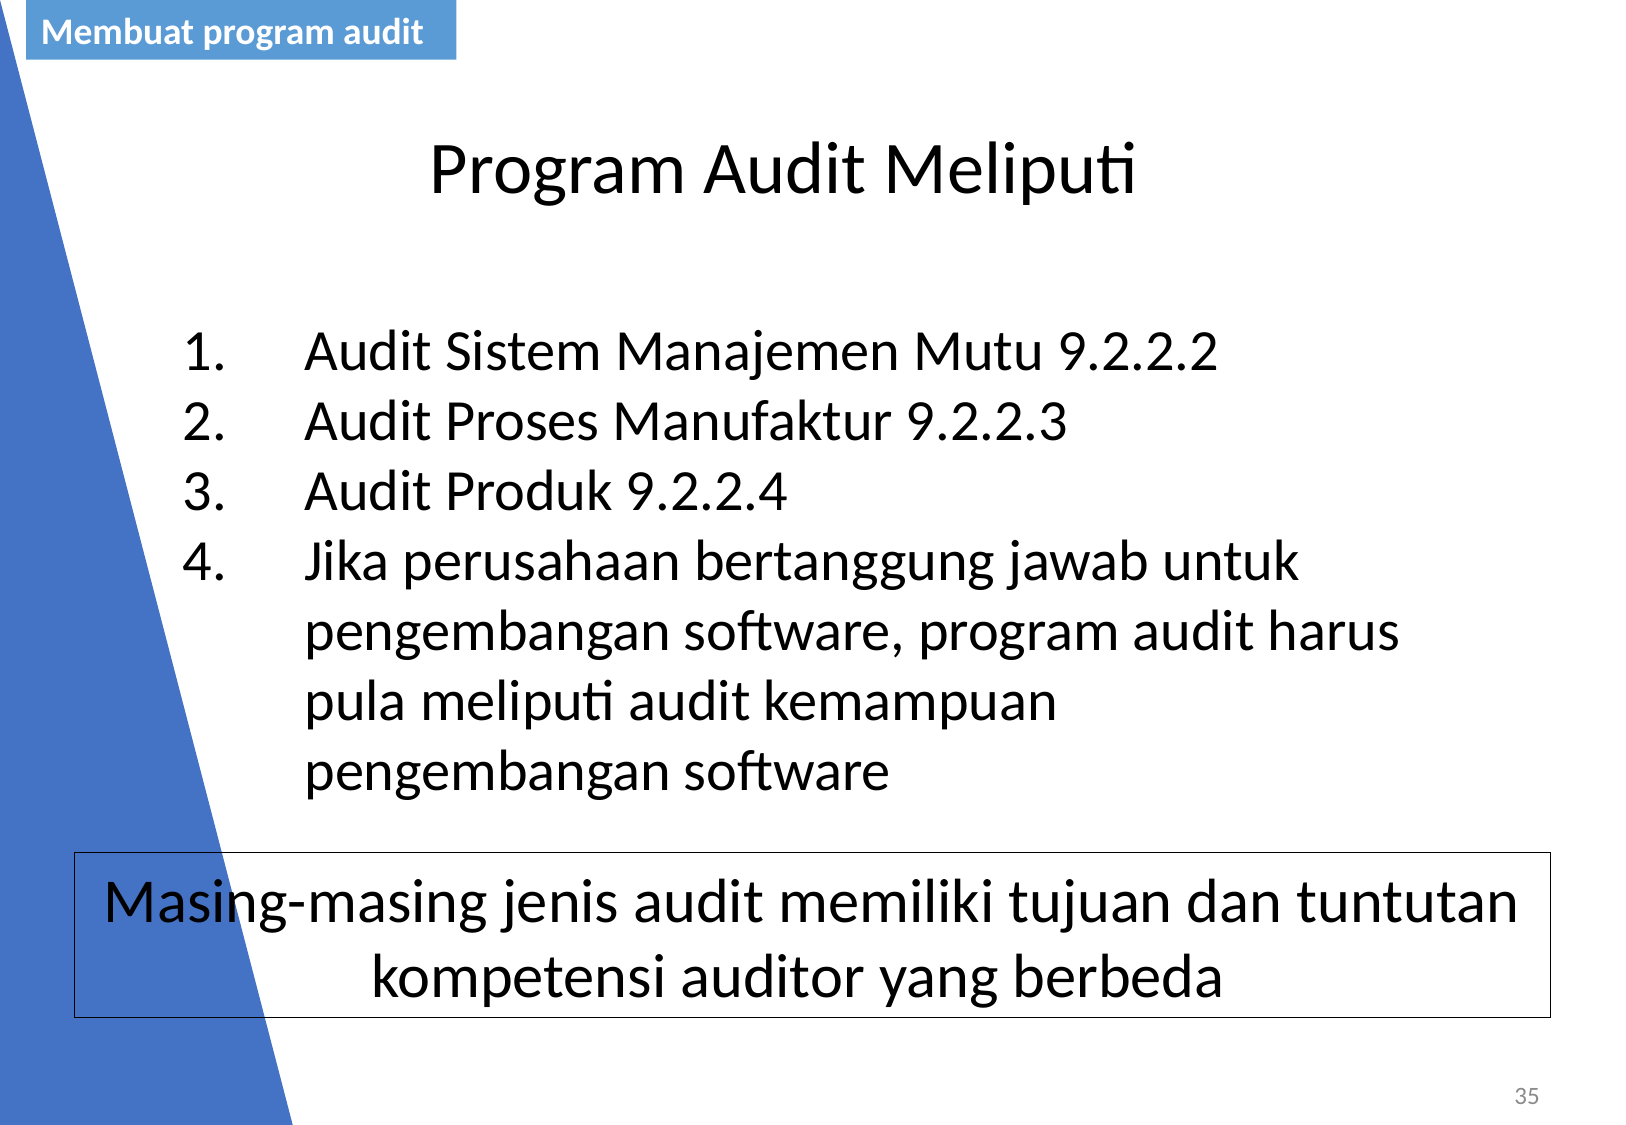

Membuat program audit
# Program Audit Meliputi
Audit Sistem Manajemen Mutu 9.2.2.2
Audit Proses Manufaktur 9.2.2.3
Audit Produk 9.2.2.4
Jika perusahaan bertanggung jawab untuk pengembangan software, program audit harus pula meliputi audit kemampuan  pengembangan software
Masing-masing jenis audit memiliki tujuan dan tuntutan kompetensi auditor yang berbeda
35